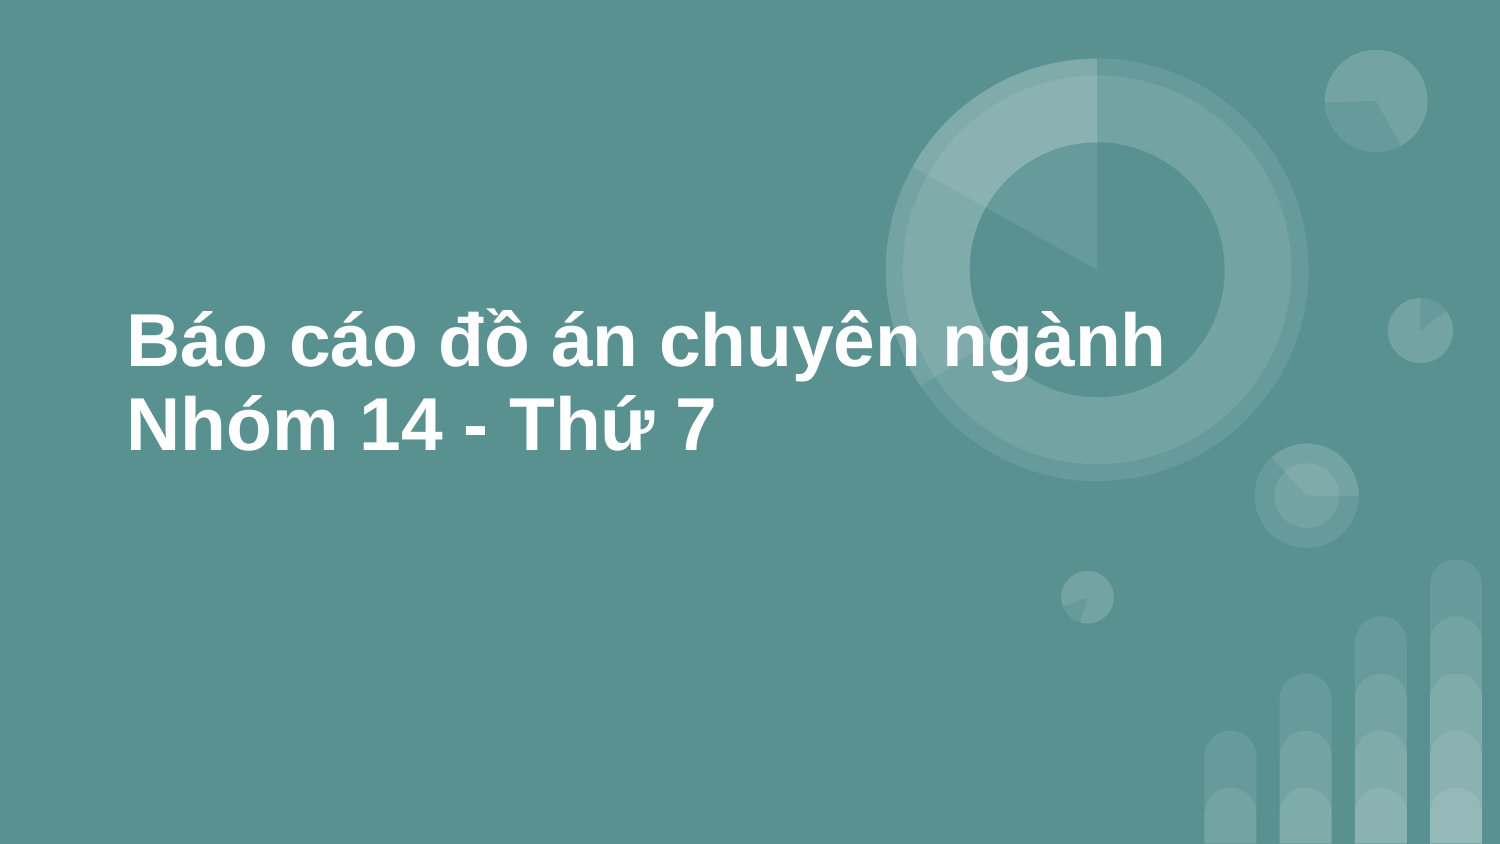

# Báo cáo đồ án chuyên ngành
Nhóm 14 - Thứ 7